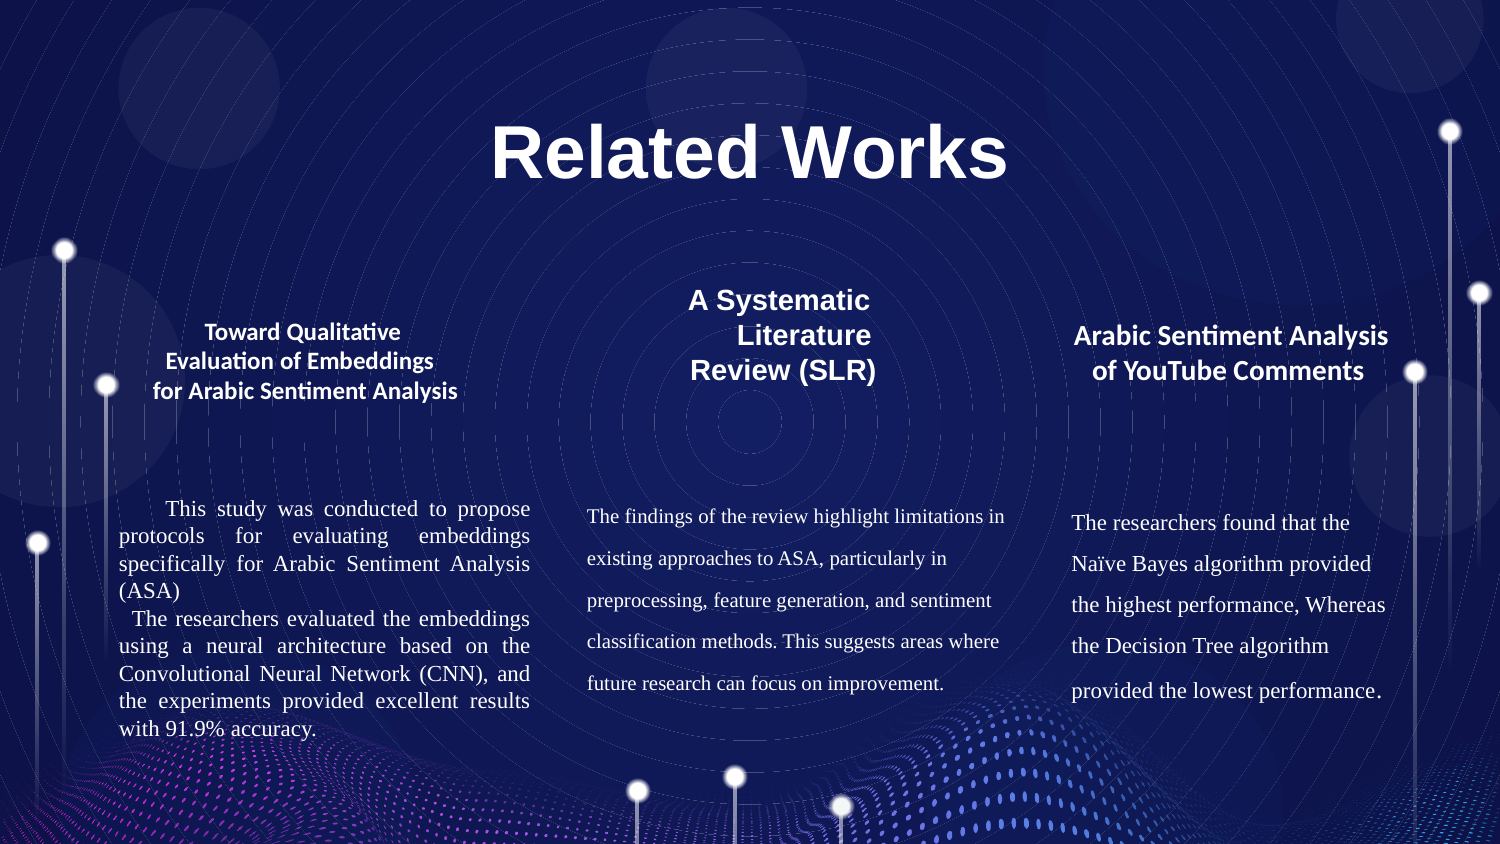

# Related Works
A Systematic Literature
 Review (SLR)

Arabic Sentiment Analysis
of YouTube Comments

 Toward Qualitative
Evaluation of Embeddings
  for Arabic Sentiment Analysis

         This study was conducted to propose protocols for evaluating embeddings specifically for Arabic Sentiment Analysis (ASA)
        The researchers evaluated the embeddings using a neural architecture based on the Convolutional Neural Network (CNN), and the experiments provided excellent results with 91.9% accuracy.

The researchers found that the
Naïve Bayes algorithm provided
the highest performance, Whereas
the Decision Tree algorithm
provided the lowest performance.
The findings of the review highlight limitations in
existing approaches to ASA, particularly in
preprocessing, feature generation, and sentiment
classification methods. This suggests areas where
future research can focus on improvement.